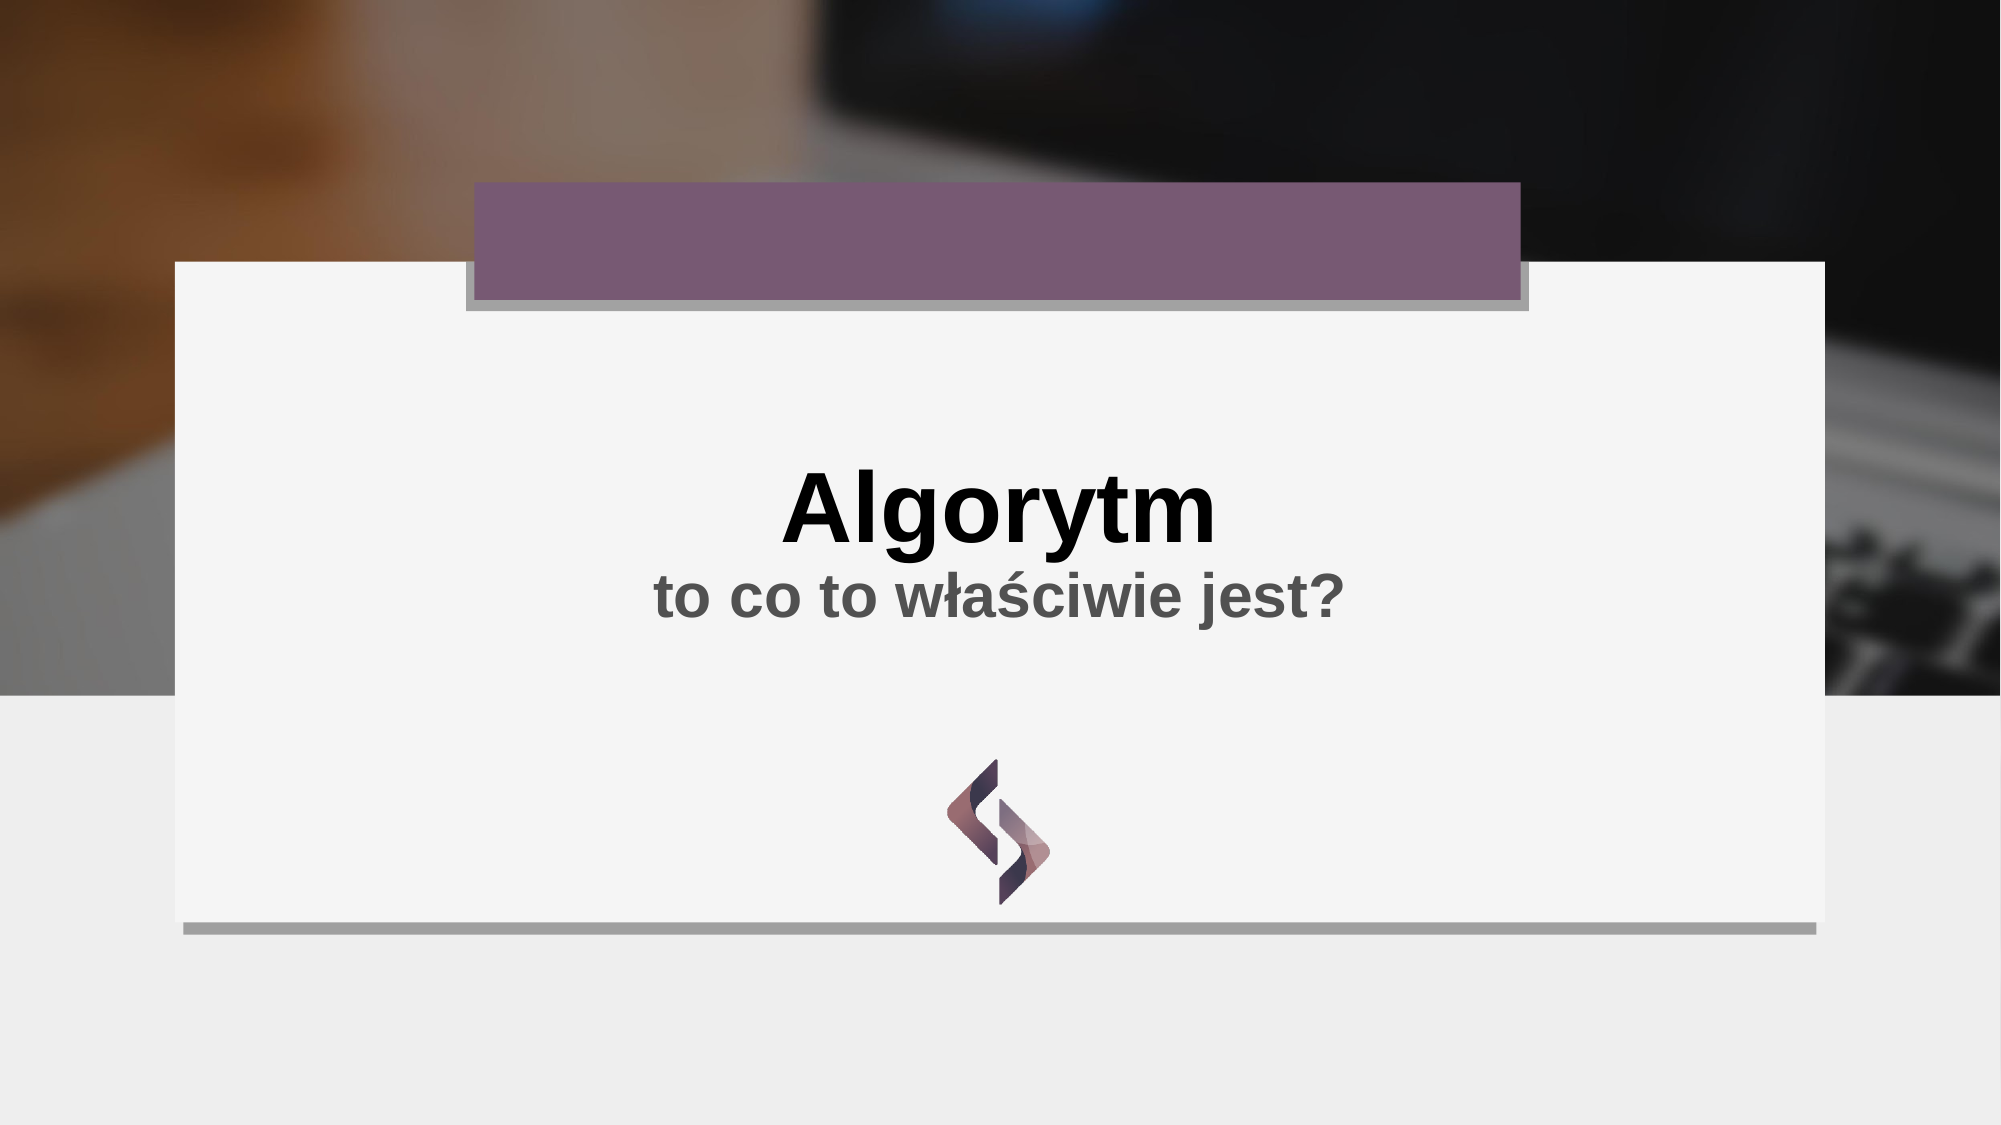

#
Algorytm
to co to właściwie jest?